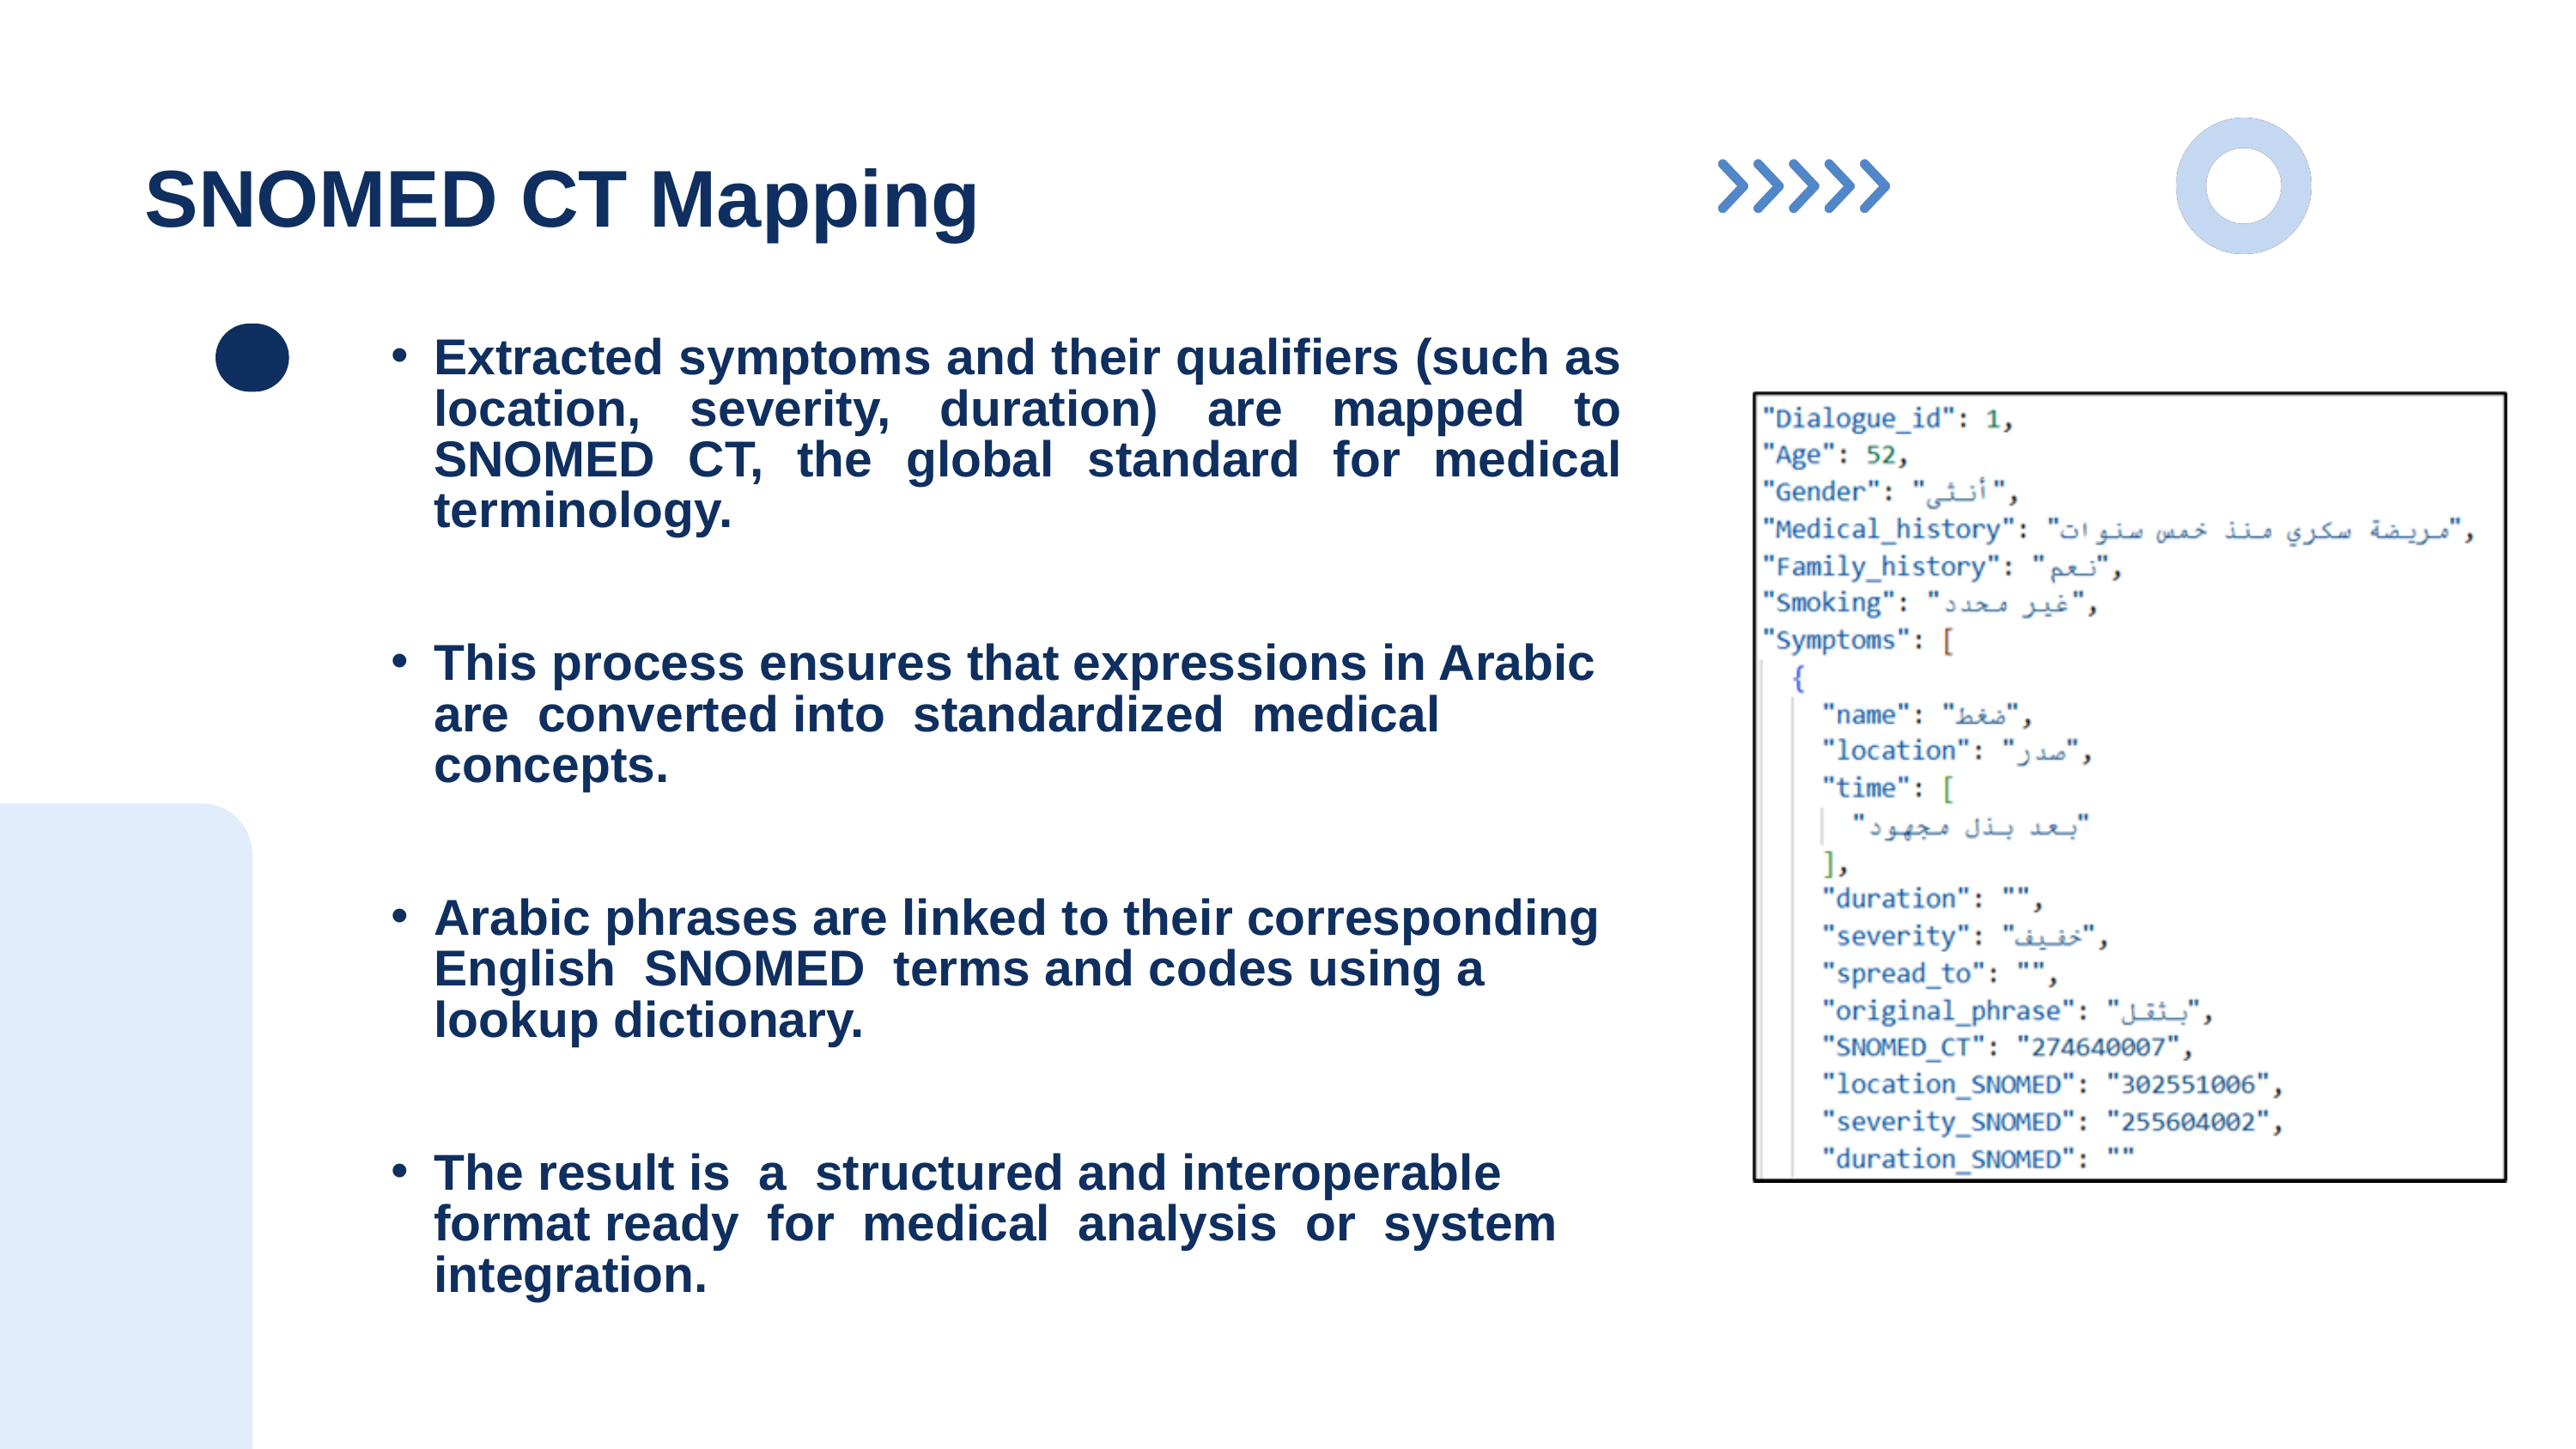

SNOMED CT Mapping

Extracted symptoms and their qualifiers (such as location, severity, duration) are mapped to SNOMED CT, the global standard for medical terminology.

This process ensures that expressions in Arabic are  converted into  standardized  medical concepts.

Arabic phrases are linked to their corresponding English  SNOMED  terms and codes using a lookup dictionary.

The result is  a  structured and interoperable format ready  for  medical  analysis  or  system integration.